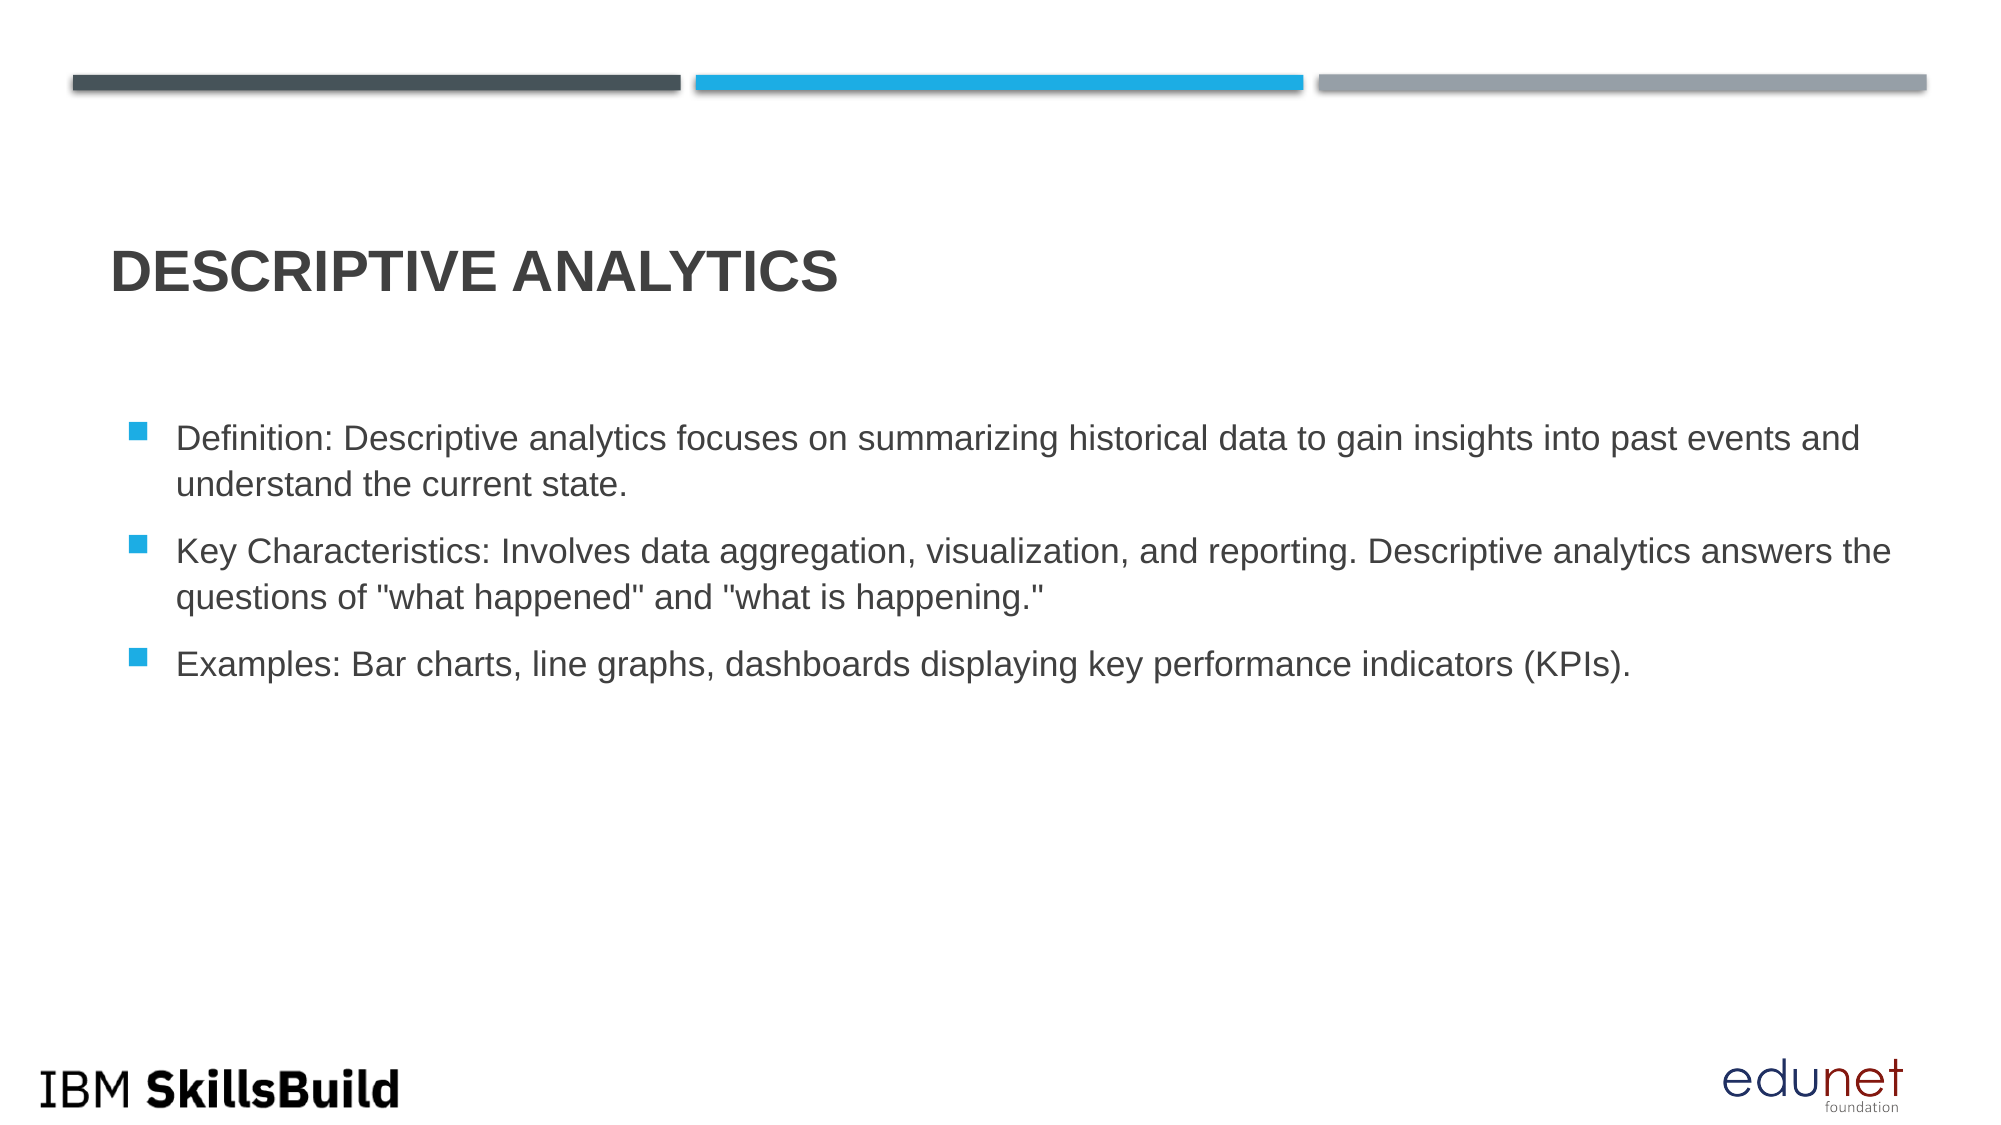

# Descriptive Analytics
Definition: Descriptive analytics focuses on summarizing historical data to gain insights into past events and understand the current state.
Key Characteristics: Involves data aggregation, visualization, and reporting. Descriptive analytics answers the questions of "what happened" and "what is happening."
Examples: Bar charts, line graphs, dashboards displaying key performance indicators (KPIs).